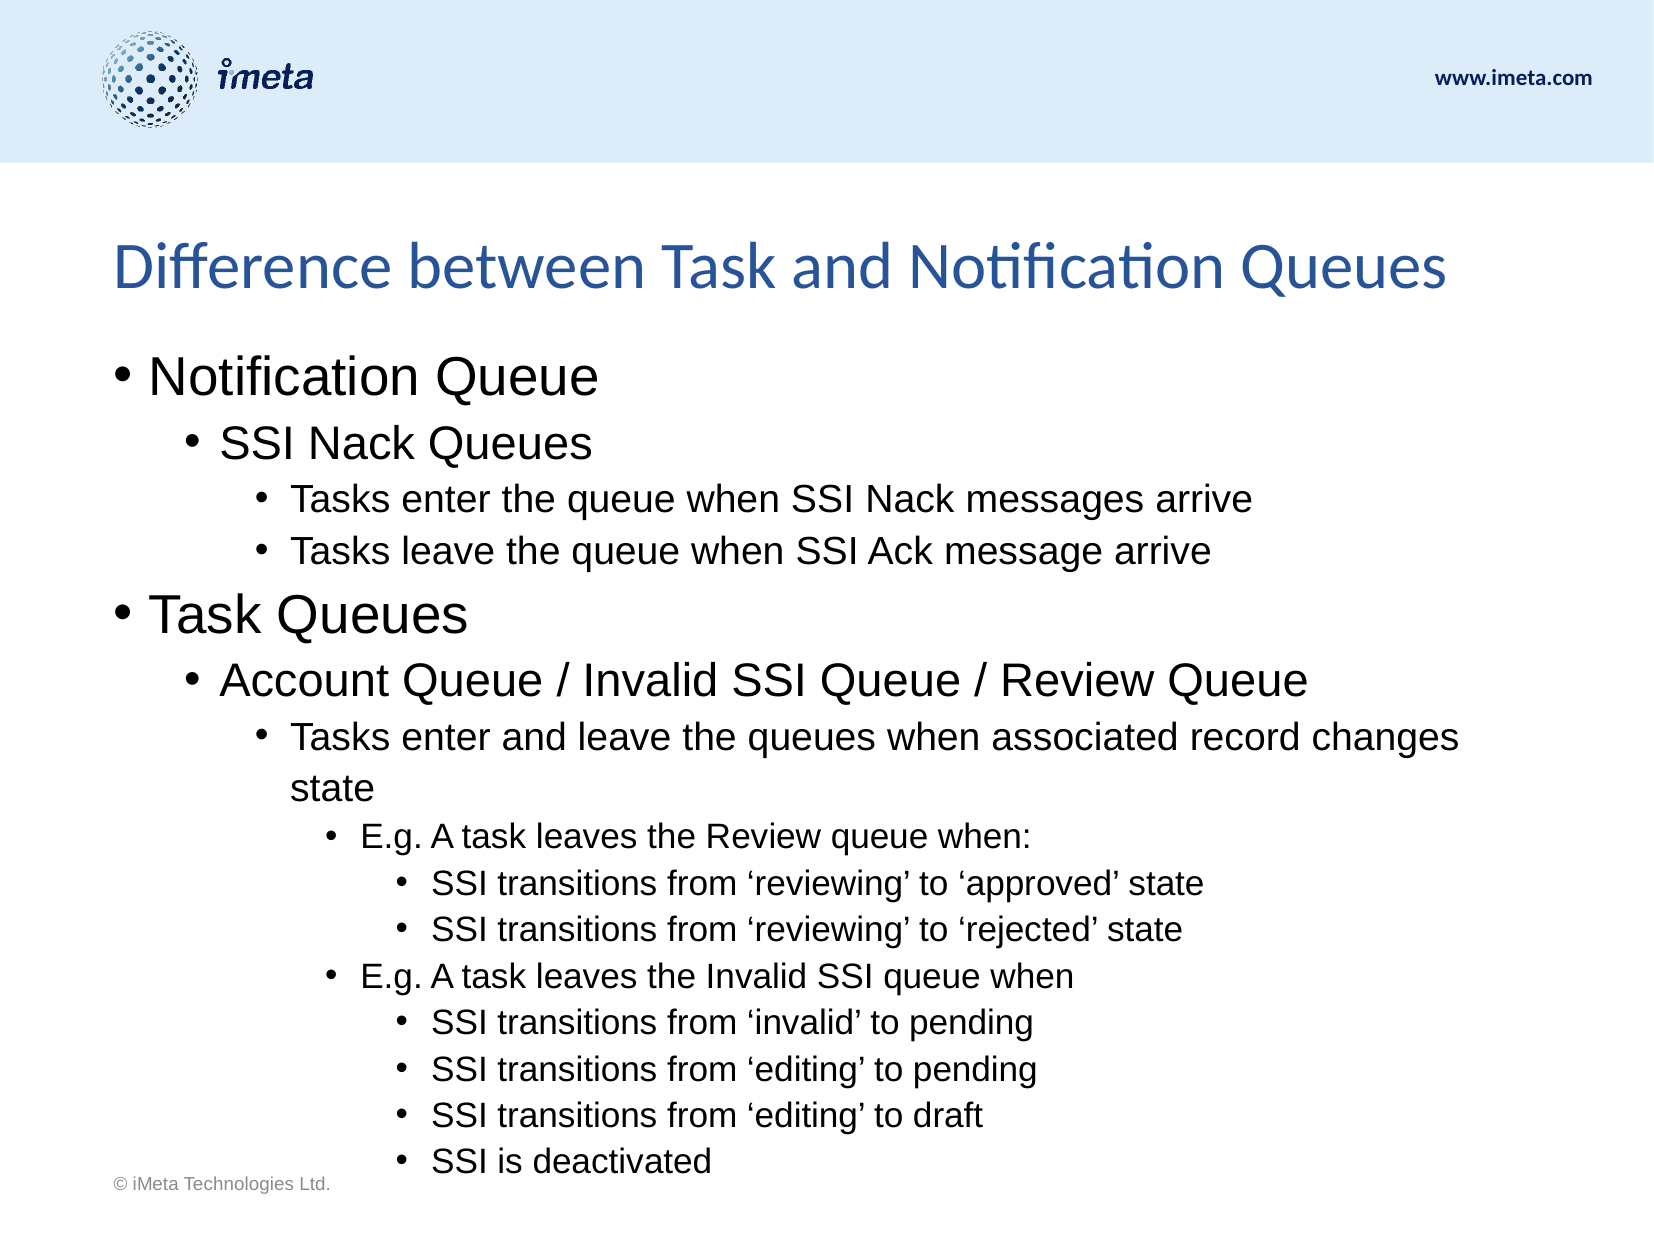

# Difference between Task and Notification Queues
Notification Queue
SSI Nack Queues
Tasks enter the queue when SSI Nack messages arrive
Tasks leave the queue when SSI Ack message arrive
Task Queues
Account Queue / Invalid SSI Queue / Review Queue
Tasks enter and leave the queues when associated record changes state
E.g. A task leaves the Review queue when:
SSI transitions from ‘reviewing’ to ‘approved’ state
SSI transitions from ‘reviewing’ to ‘rejected’ state
E.g. A task leaves the Invalid SSI queue when
SSI transitions from ‘invalid’ to pending
SSI transitions from ‘editing’ to pending
SSI transitions from ‘editing’ to draft
SSI is deactivated

© iMeta Technologies Ltd.